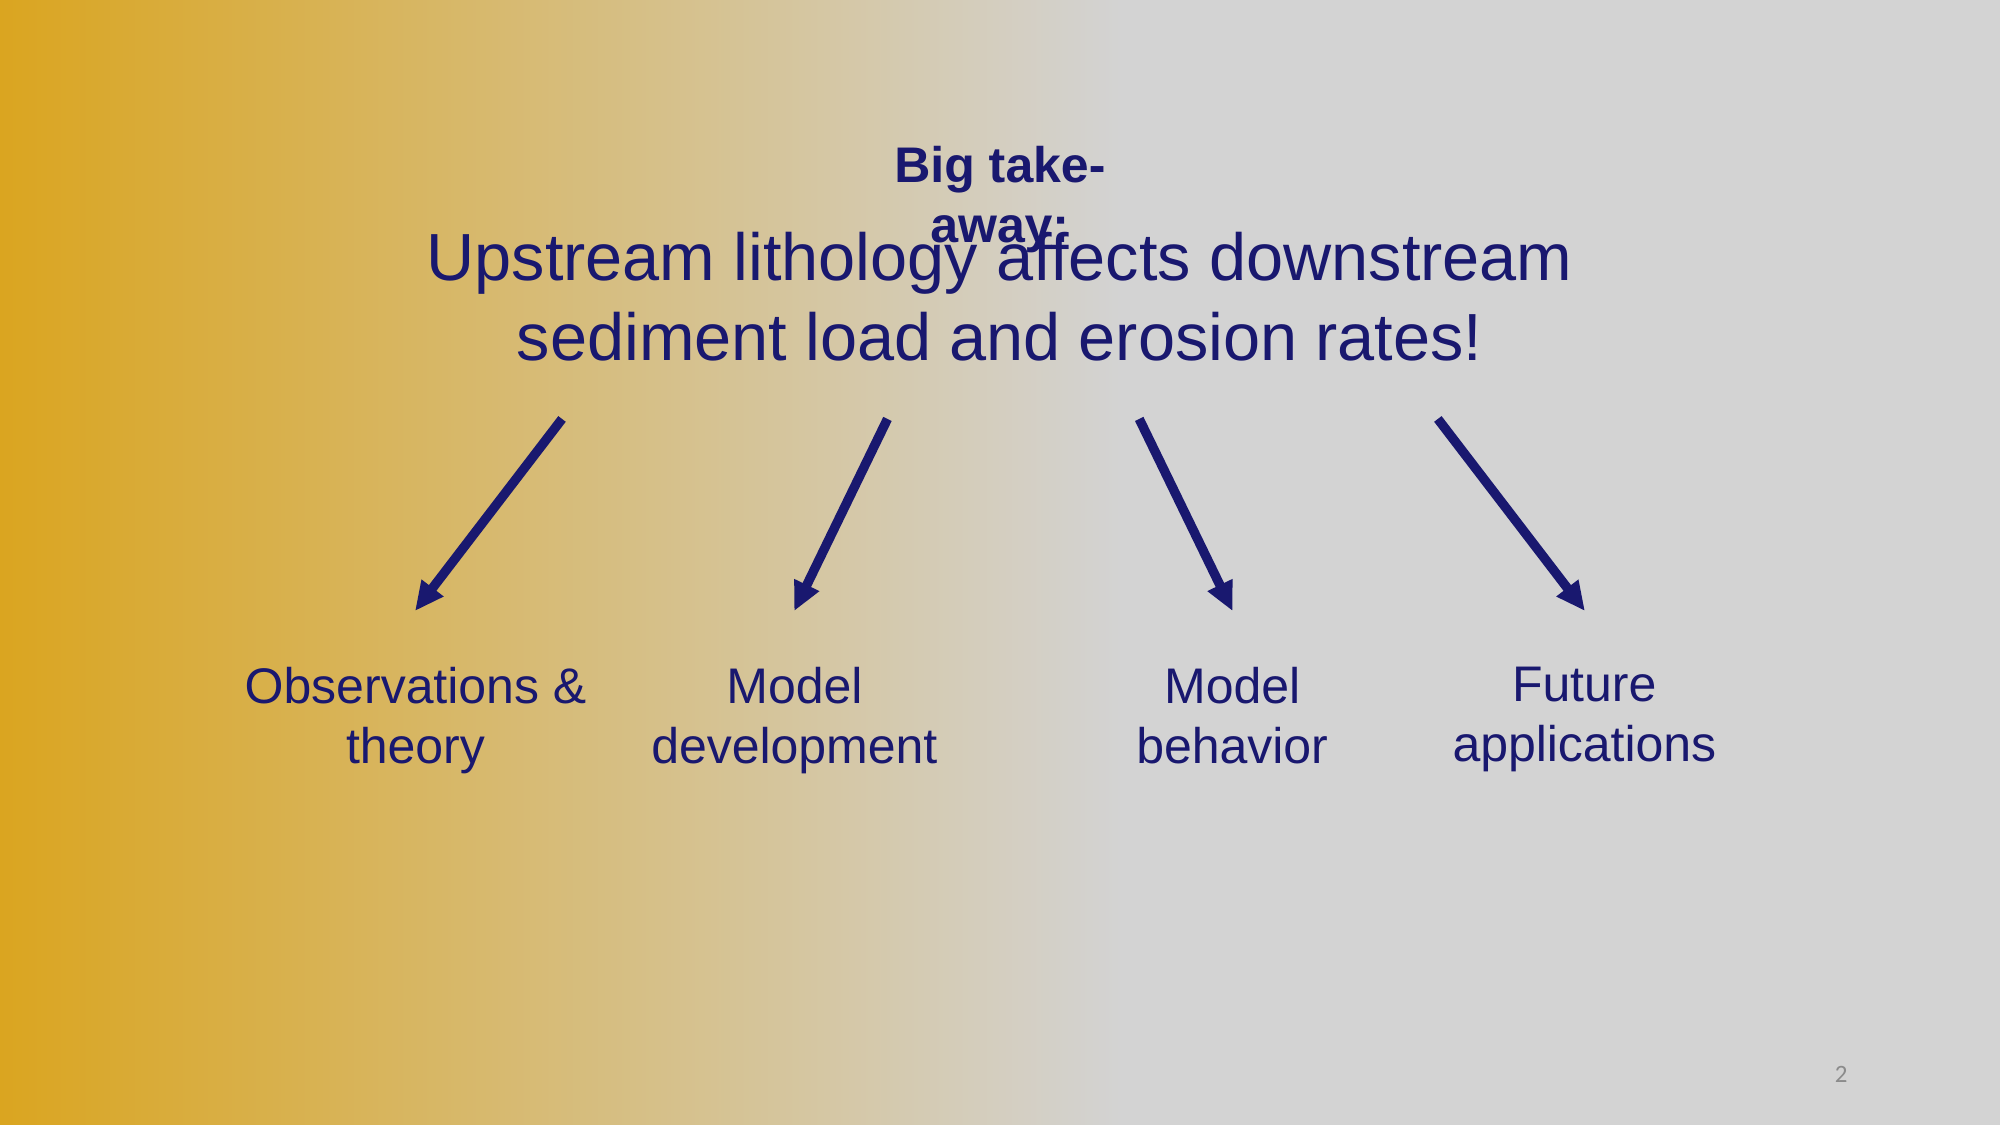

Big take-away:
Upstream lithology affects downstream sediment load and erosion rates!
Future applications
Observations & theory
Model development
Model behavior
2